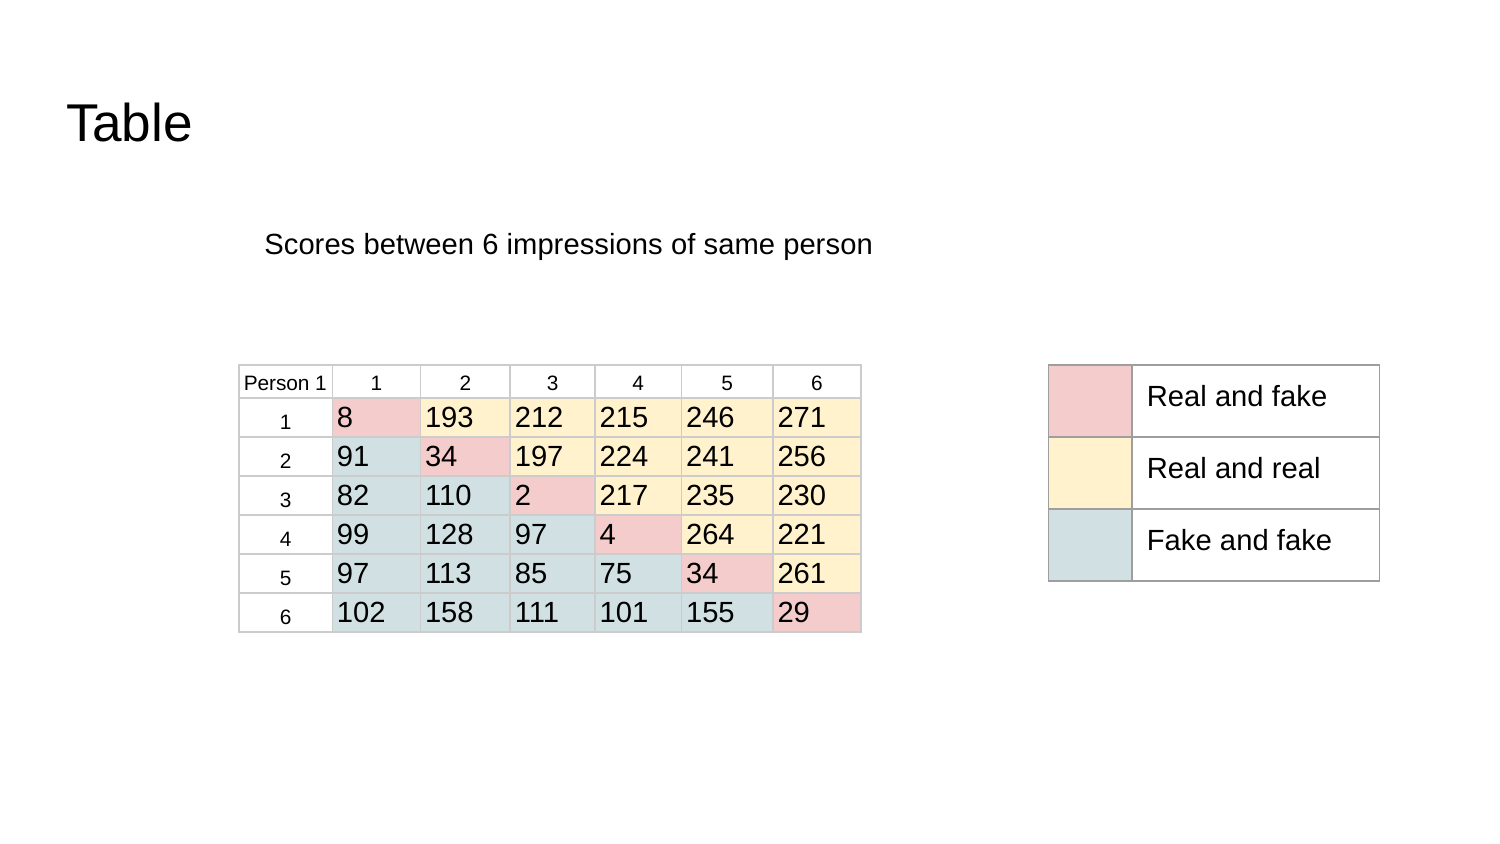

# Table
Scores between 6 impressions of same person
| Person 1 | 1 | 2 | 3 | 4 | 5 | 6 |
| --- | --- | --- | --- | --- | --- | --- |
| 1 | 8 | 193 | 212 | 215 | 246 | 271 |
| 2 | 91 | 34 | 197 | 224 | 241 | 256 |
| 3 | 82 | 110 | 2 | 217 | 235 | 230 |
| 4 | 99 | 128 | 97 | 4 | 264 | 221 |
| 5 | 97 | 113 | 85 | 75 | 34 | 261 |
| 6 | 102 | 158 | 111 | 101 | 155 | 29 |
|  | Real and fake |
| --- | --- |
|  | Real and real |
|  | Fake and fake |